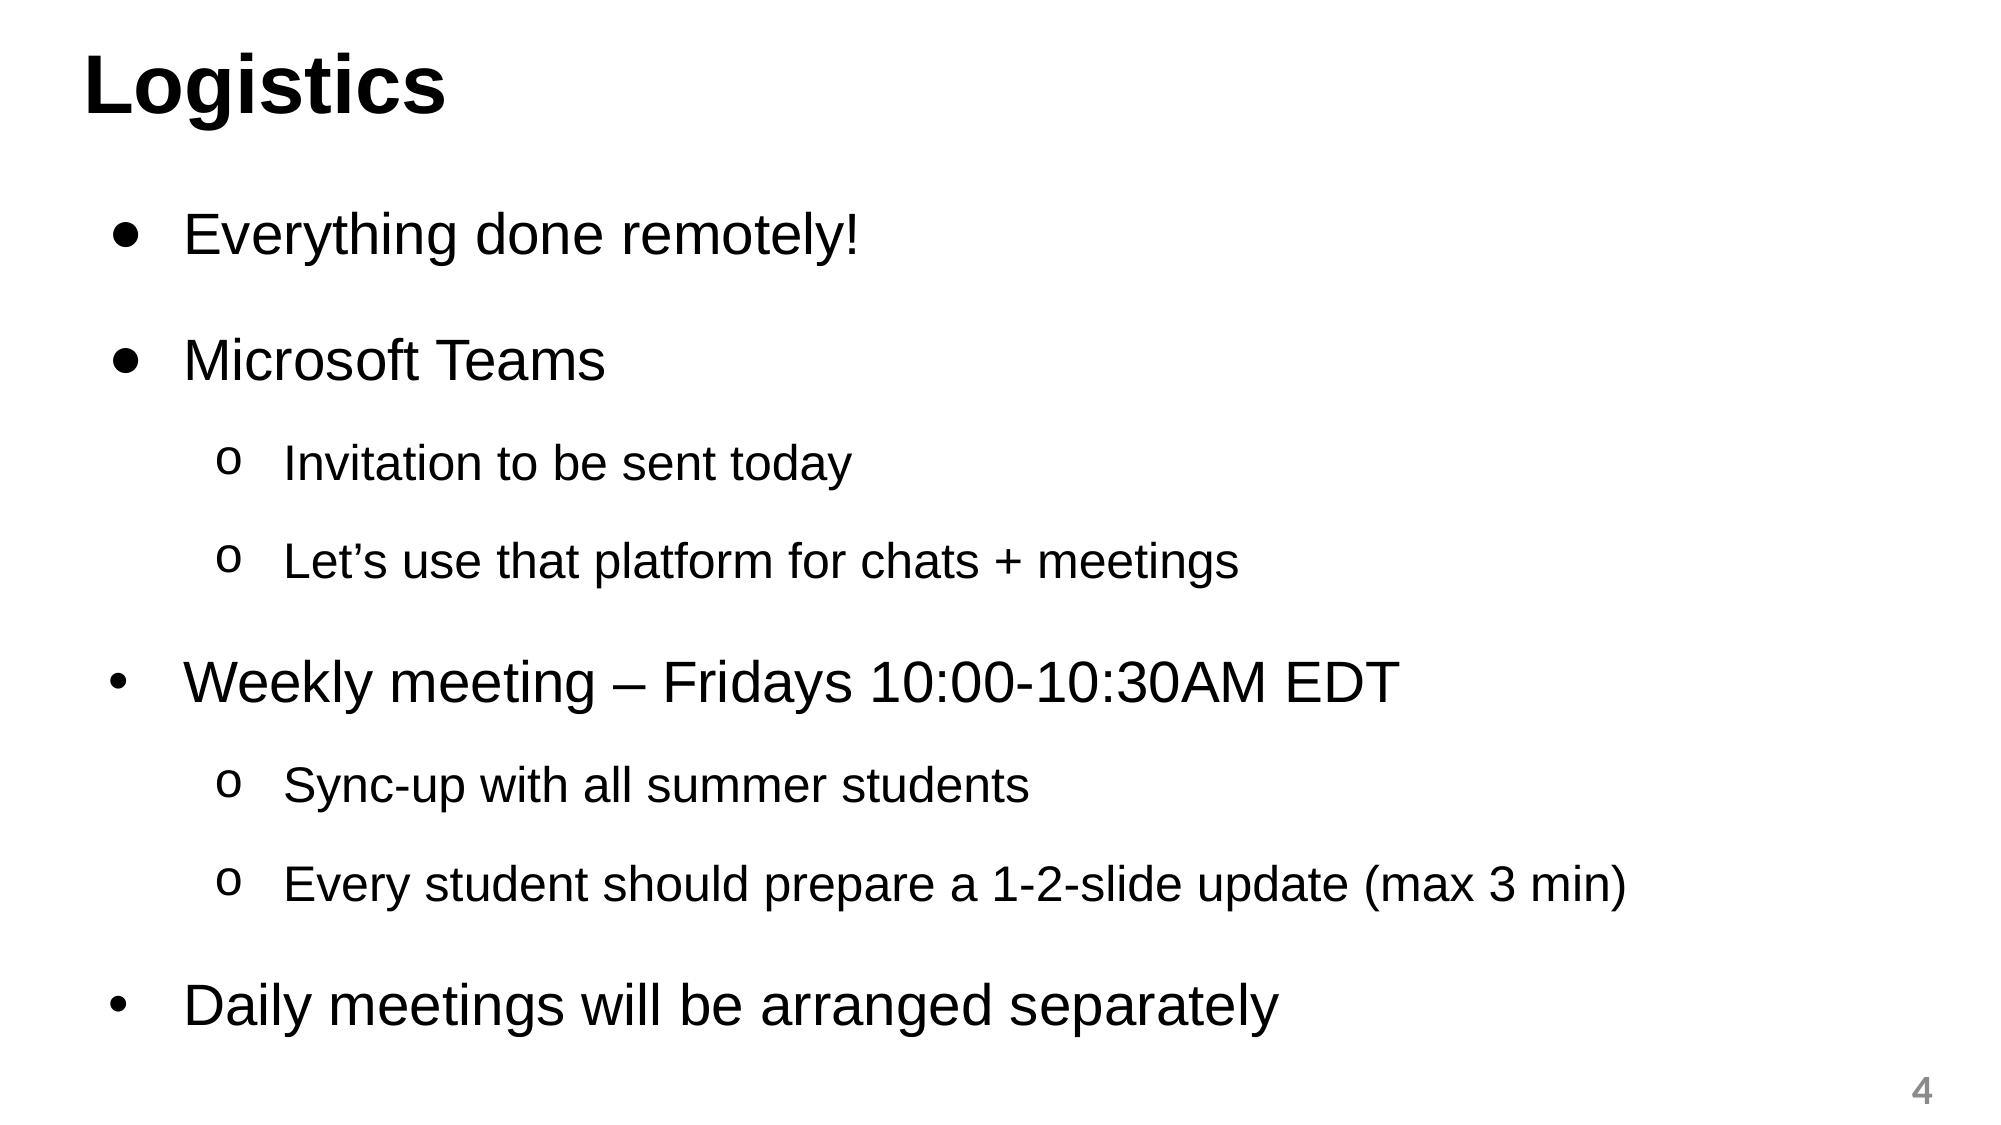

# Logistics
Everything done remotely!

Microsoft Teams
Invitation to be sent today
Let’s use that platform for chats + meetings

Weekly meeting – Fridays 10:00-10:30AM EDT
Sync-up with all summer students
Every student should prepare a 1-2-slide update (max 3 min)

Daily meetings will be arranged separately
4